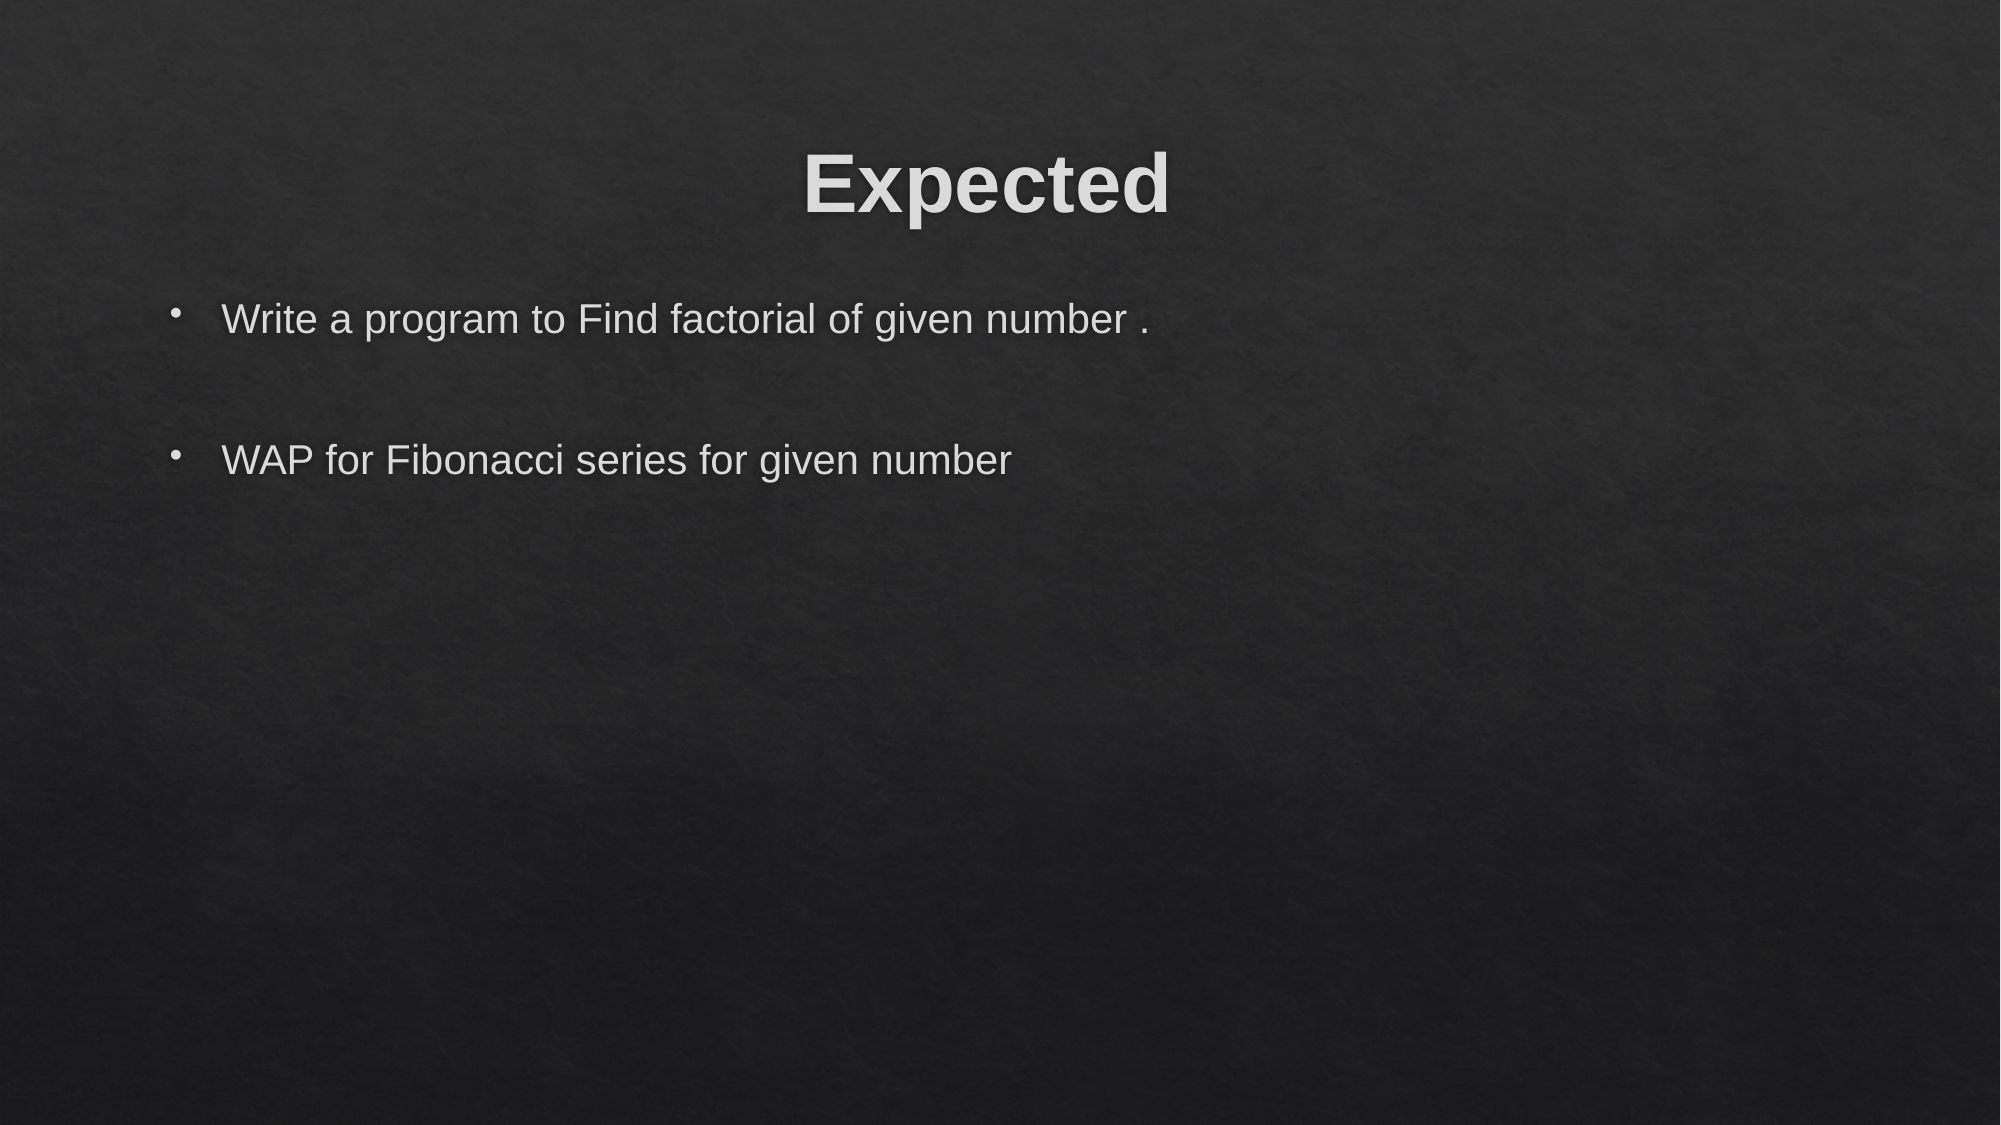

# Expected
Write a program to Find factorial of given number .

WAP for Fibonacci series for given number